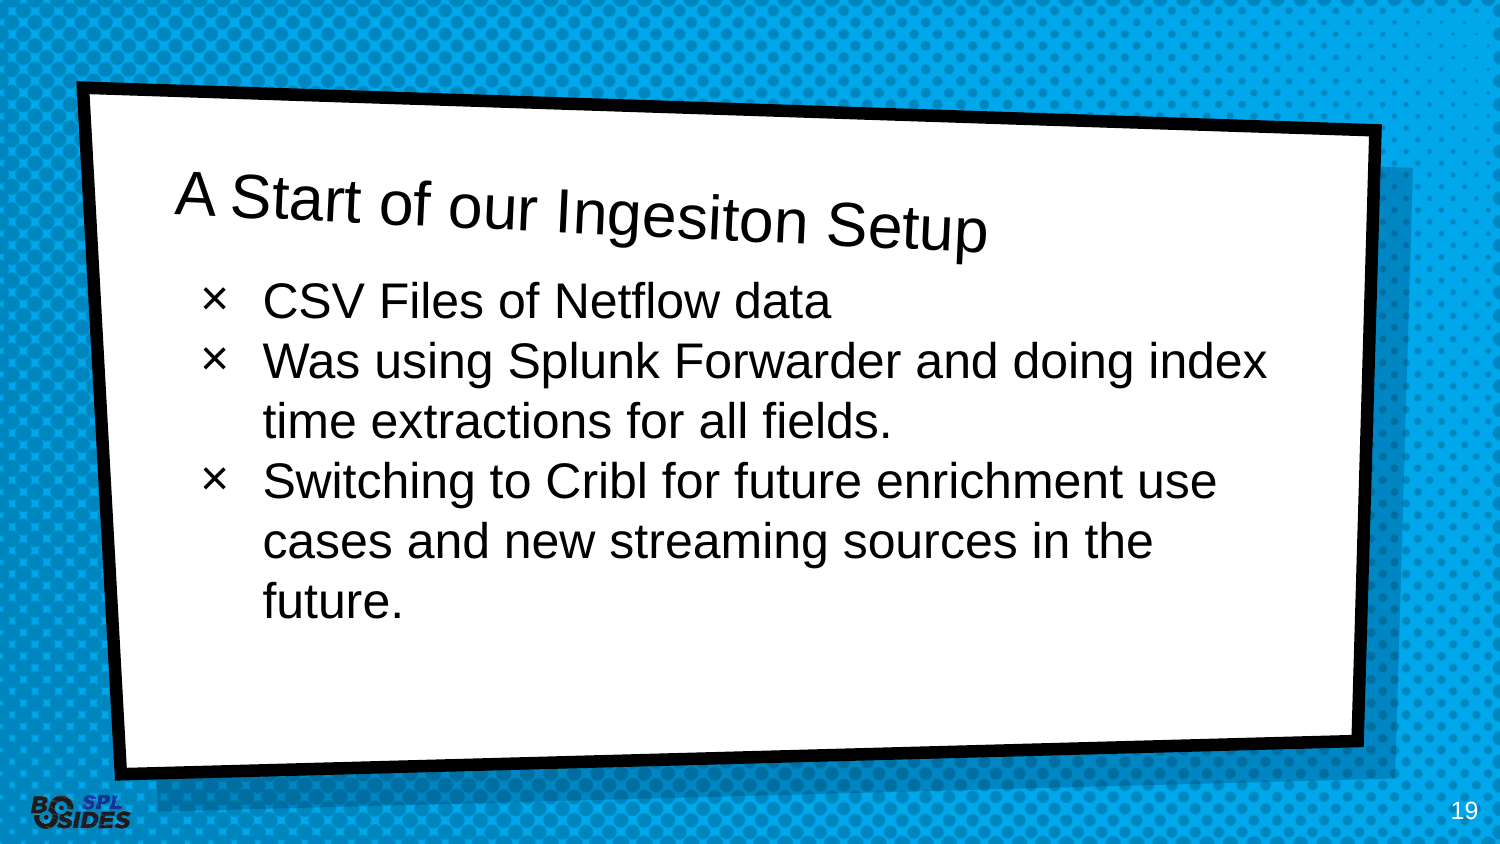

# A Start of our Ingesiton Setup
CSV Files of Netflow data
Was using Splunk Forwarder and doing index time extractions for all fields.
Switching to Cribl for future enrichment use cases and new streaming sources in the future.
19